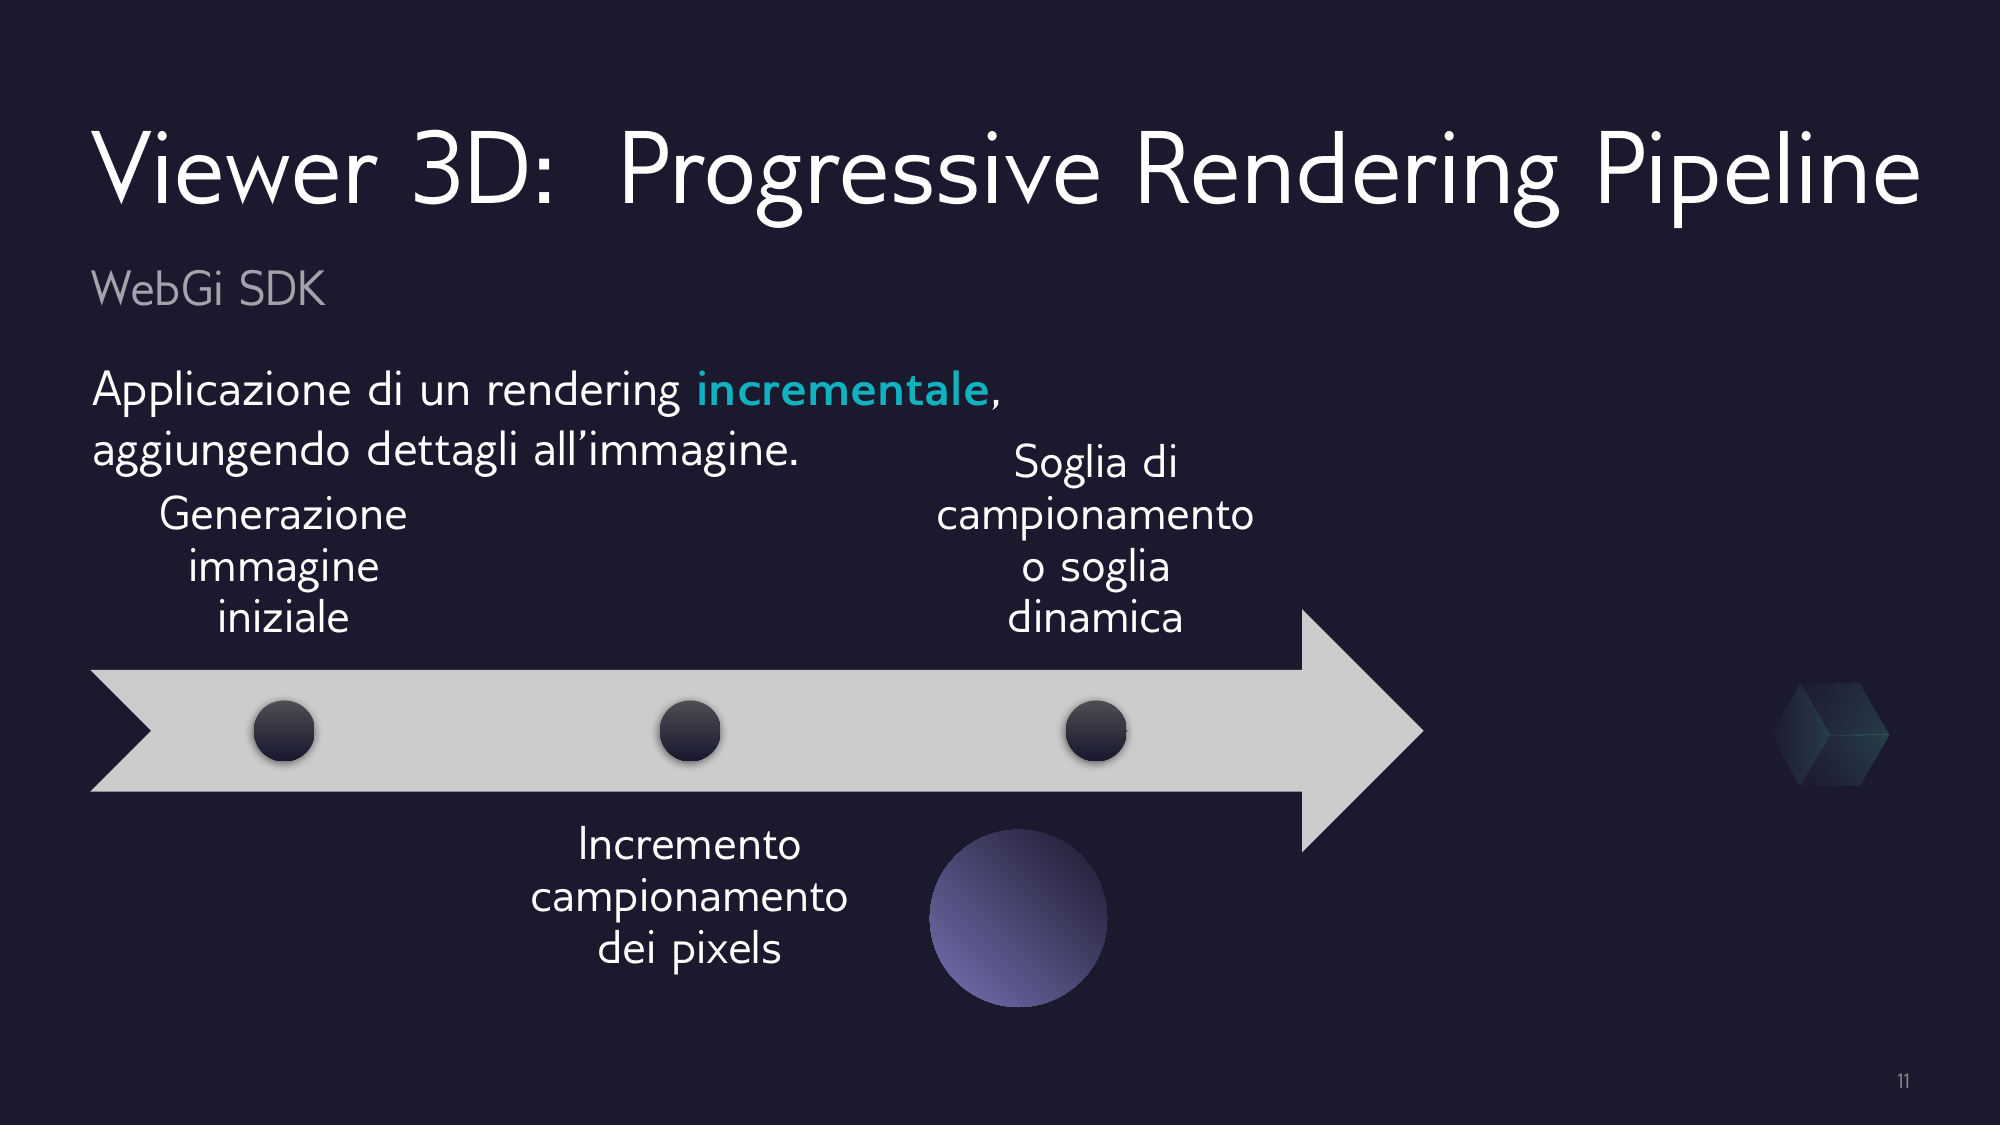

# Viewer 3D:  Progressive Rendering Pipeline
WebGi SDK
Applicazione di un rendering incrementale, aggiungendo dettagli all’immagine.
Generazione immagine iniziale
Incremento campionamento dei pixels
Soglia di campionamento o soglia dinamica
11